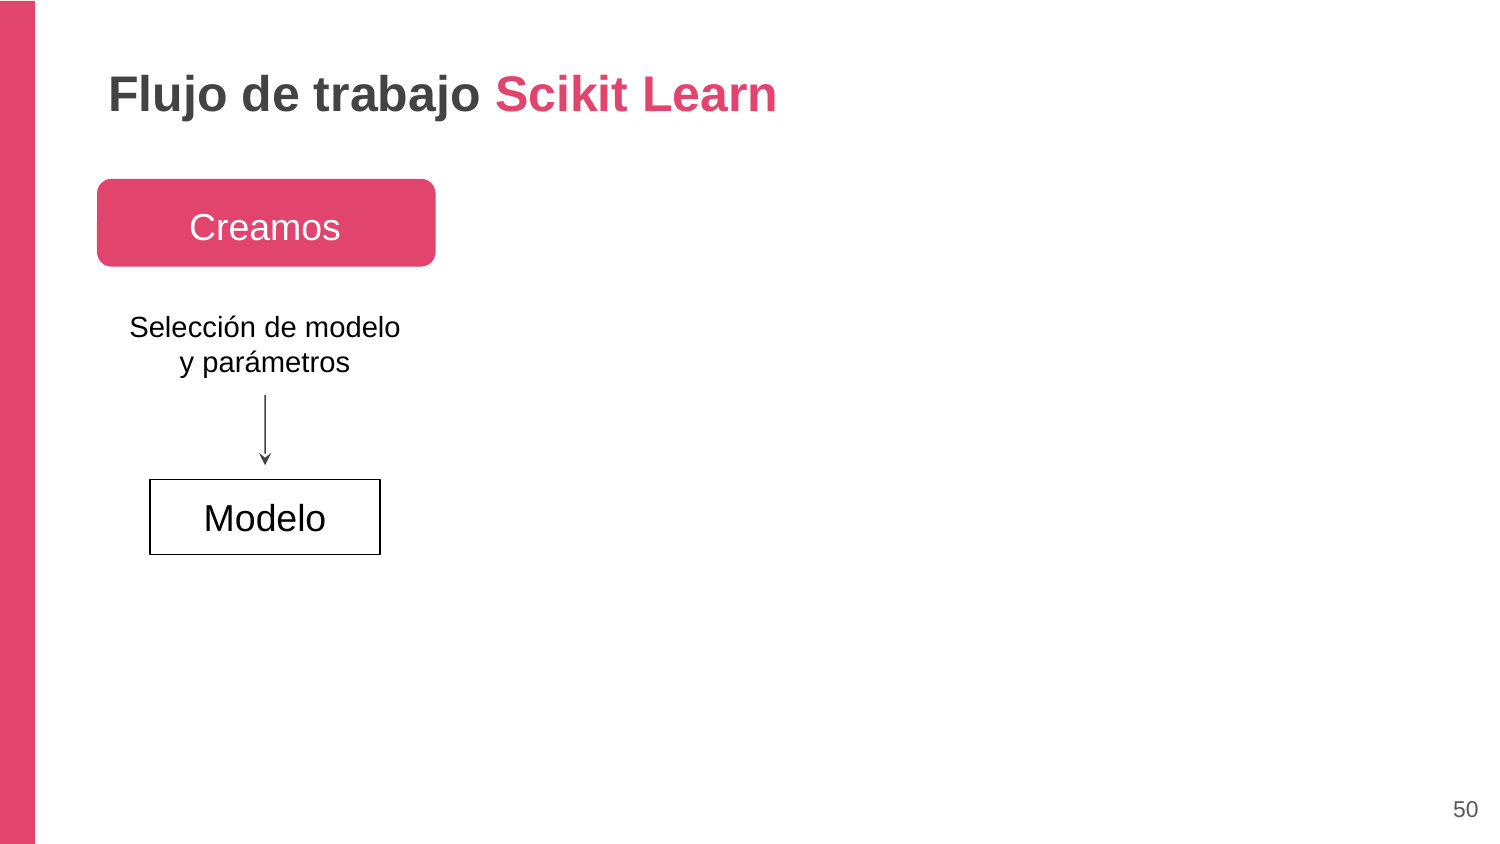

Flujo de trabajo Scikit Learn

Creamos
Selección de modelo y parámetros
Modelo

50